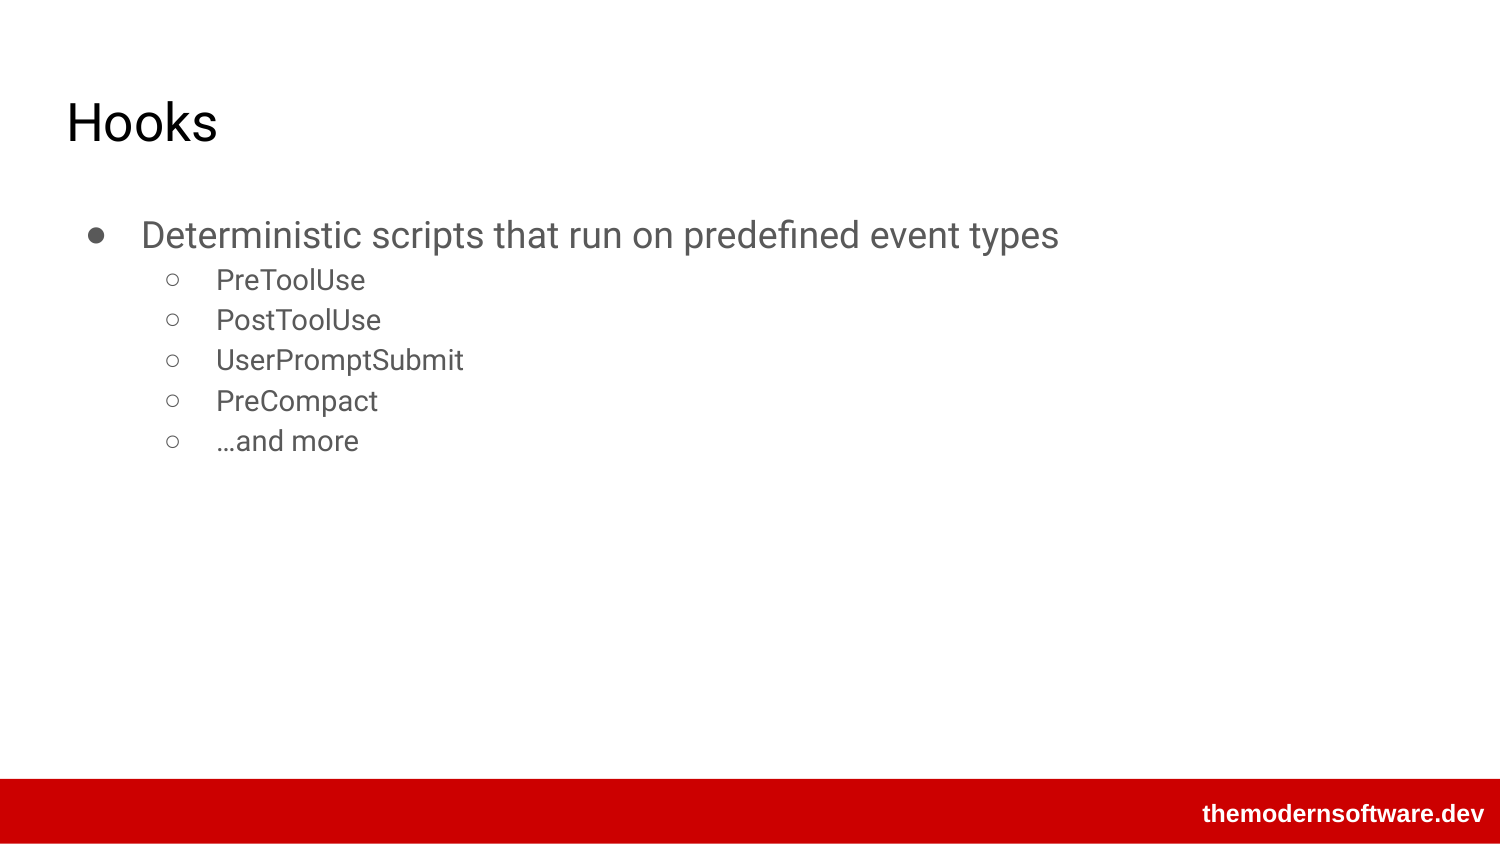

# Hooks
Deterministic scripts that run on predefined event types
PreToolUse
PostToolUse
UserPromptSubmit
PreCompact
…and more

themodernsoftware.dev